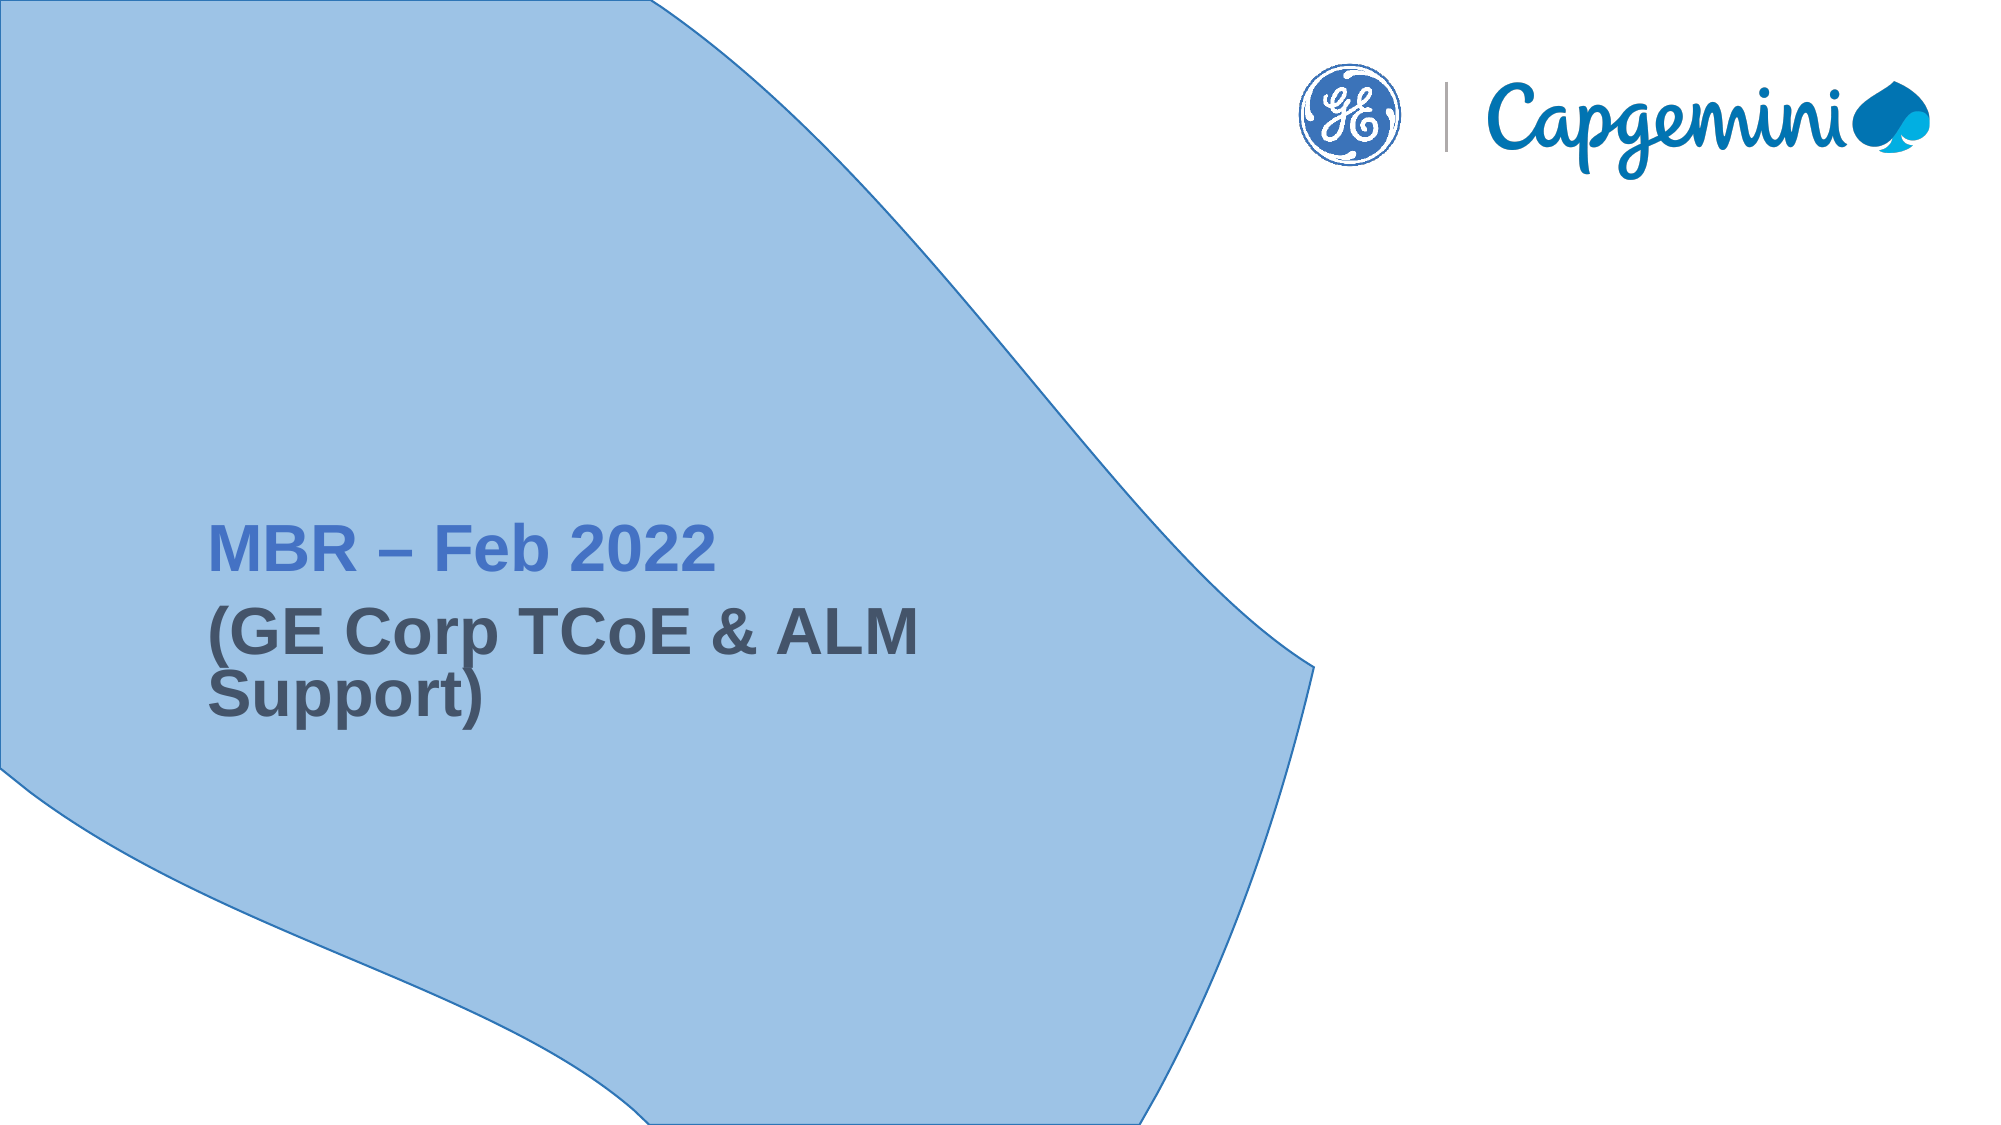

MBR – Feb 2022
(GE Corp TCoE & ALM Support)